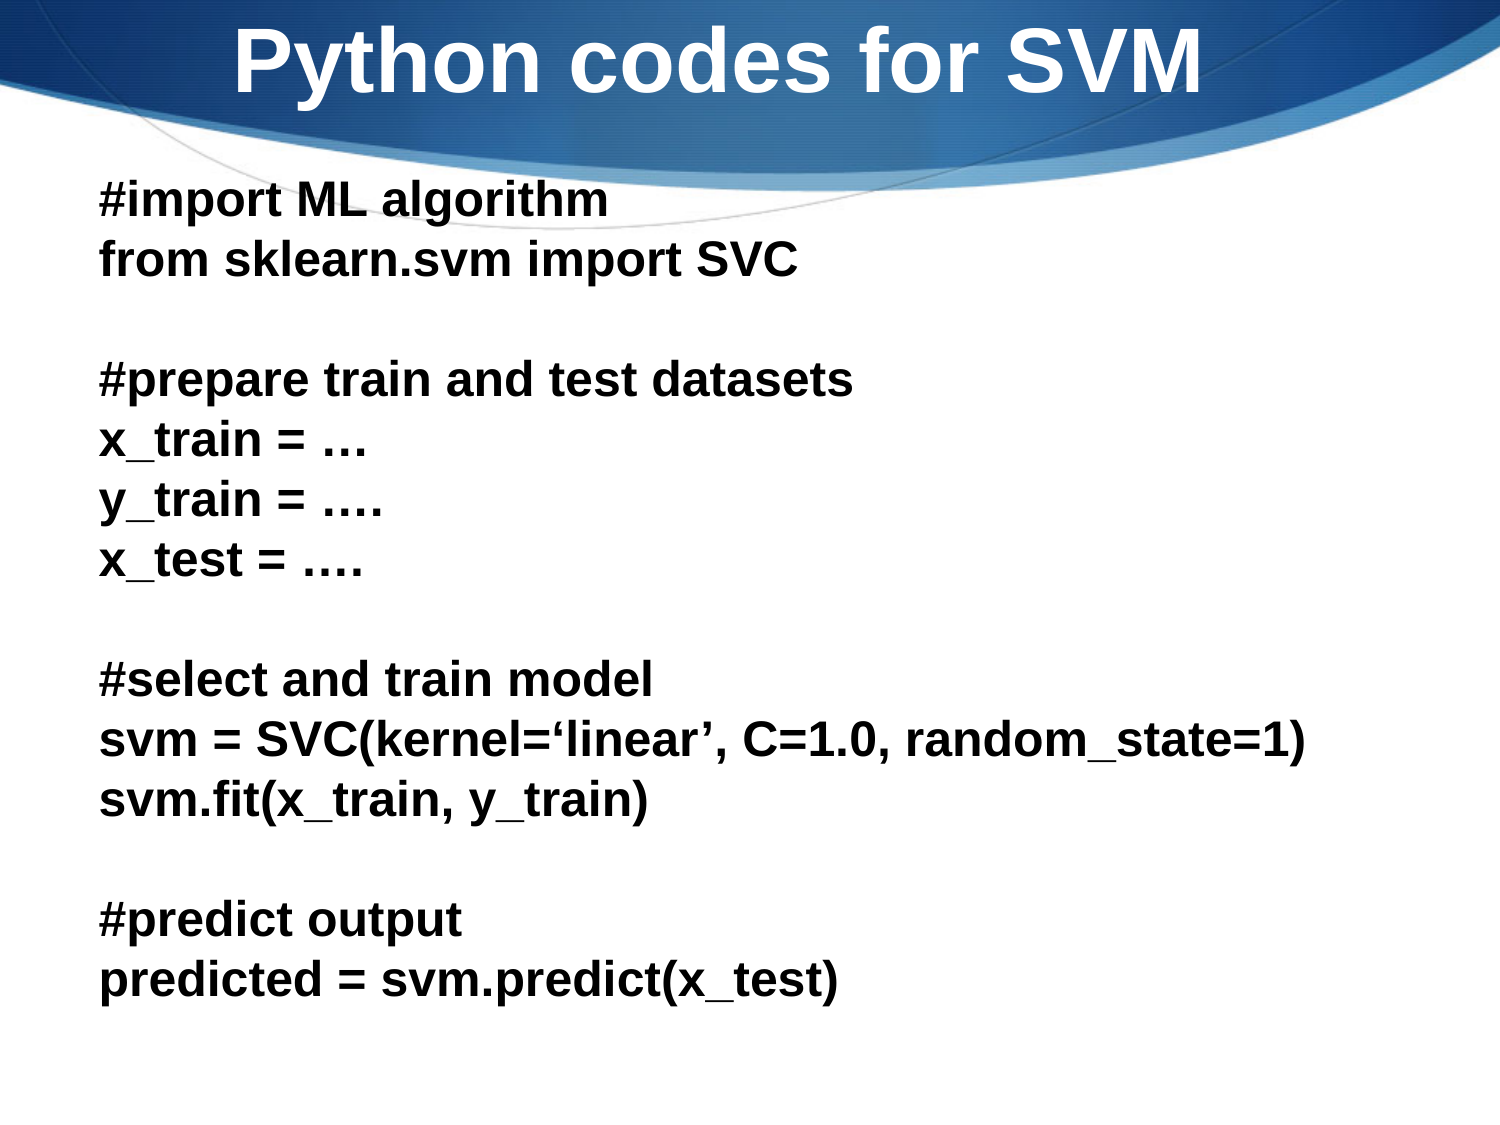

Python codes for SVM
#import ML algorithm
from sklearn.svm import SVC

#prepare train and test datasets
x_train = …
y_train = ….
x_test = ….

#select and train model
svm = SVC(kernel=‘linear’, C=1.0, random_state=1)
svm.fit(x_train, y_train)

#predict output
predicted = svm.predict(x_test)